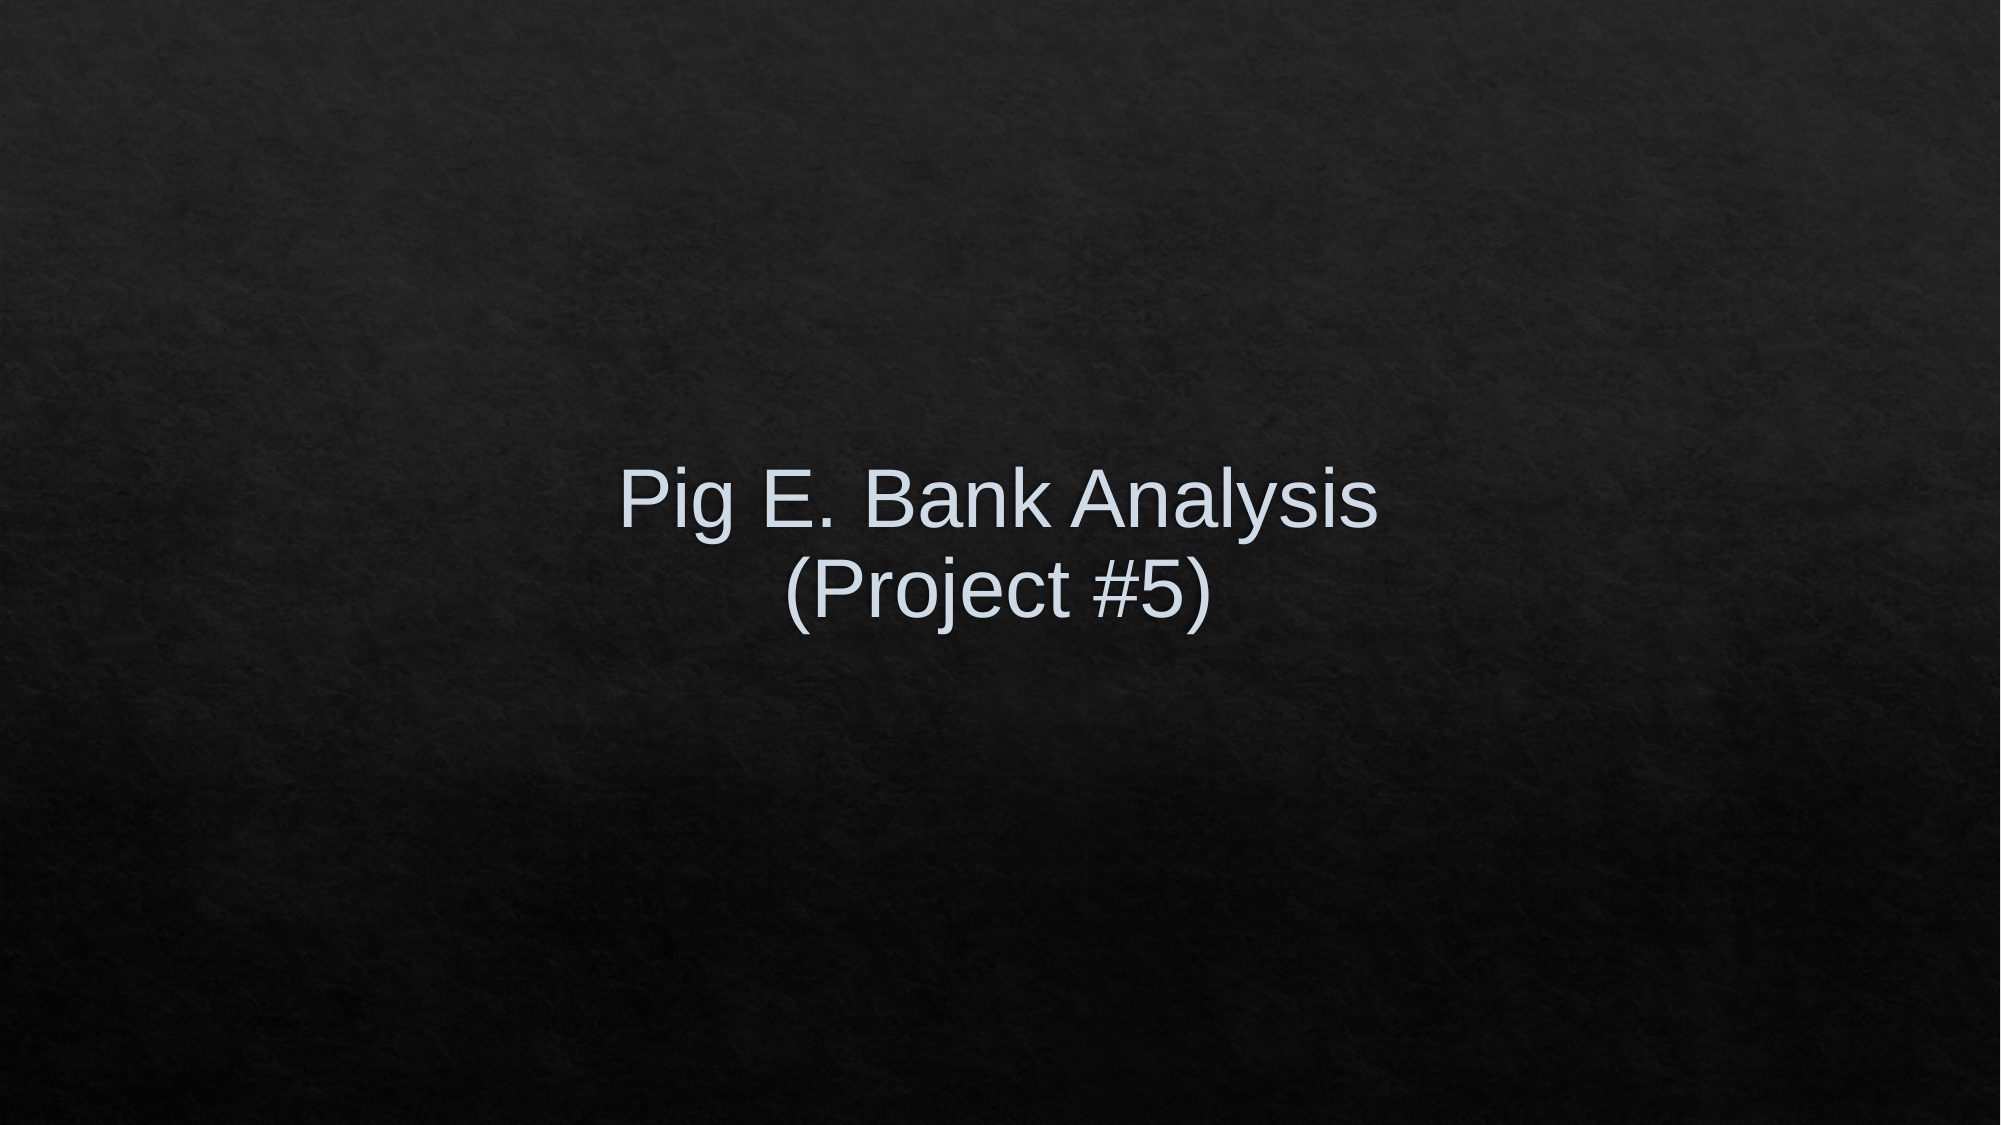

# Pig E. Bank Analysis (Project #5)